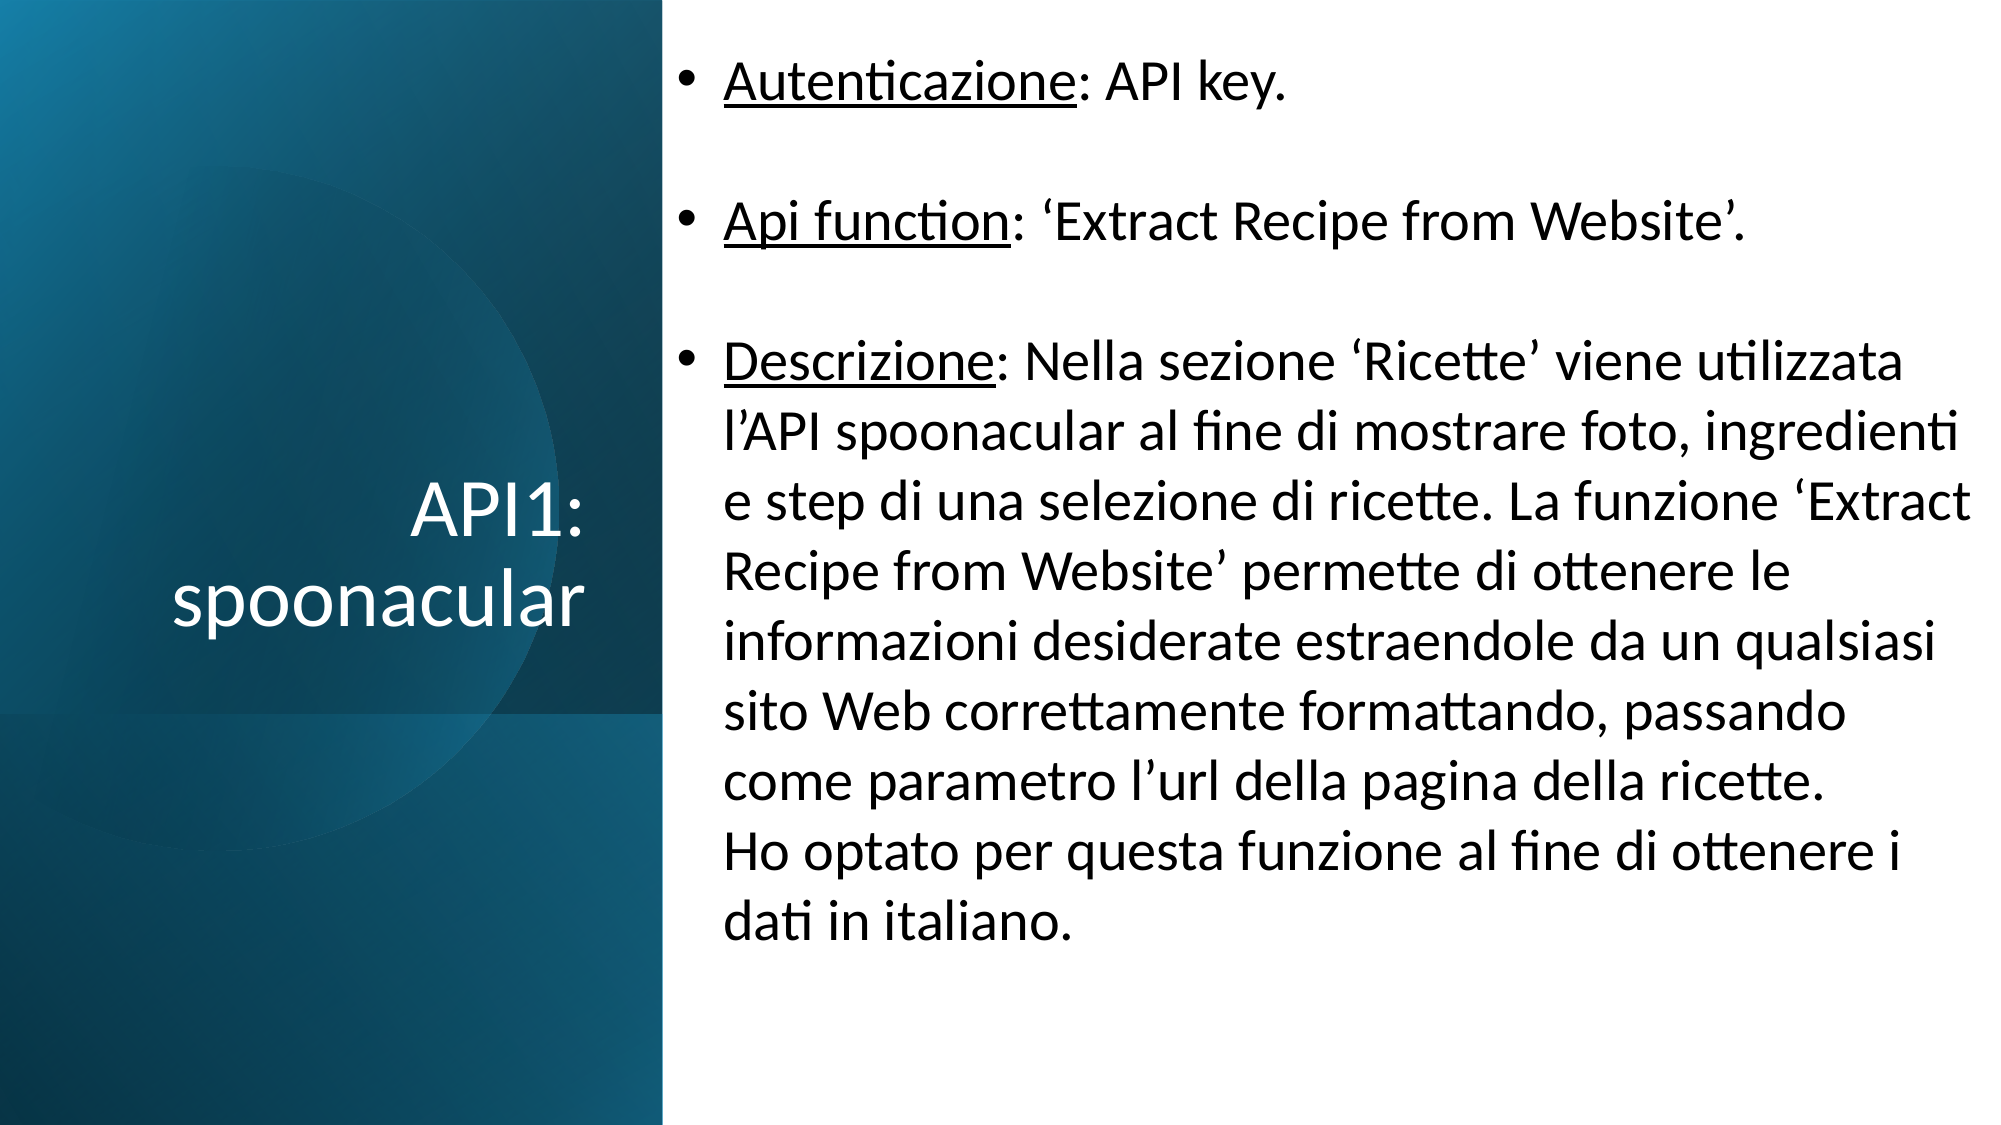

Autenticazione: API key.

Api function: ‘Extract Recipe from Website’.

Descrizione: Nella sezione ‘Ricette’ viene utilizzata l’API spoonacular al fine di mostrare foto, ingredienti e step di una selezione di ricette. La funzione ‘Extract Recipe from Website’ permette di ottenere le informazioni desiderate estraendole da un qualsiasi sito Web correttamente formattando, passando come parametro l’url della pagina della ricette.
Ho optato per questa funzione al fine di ottenere i dati in italiano.
# API1: spoonacular